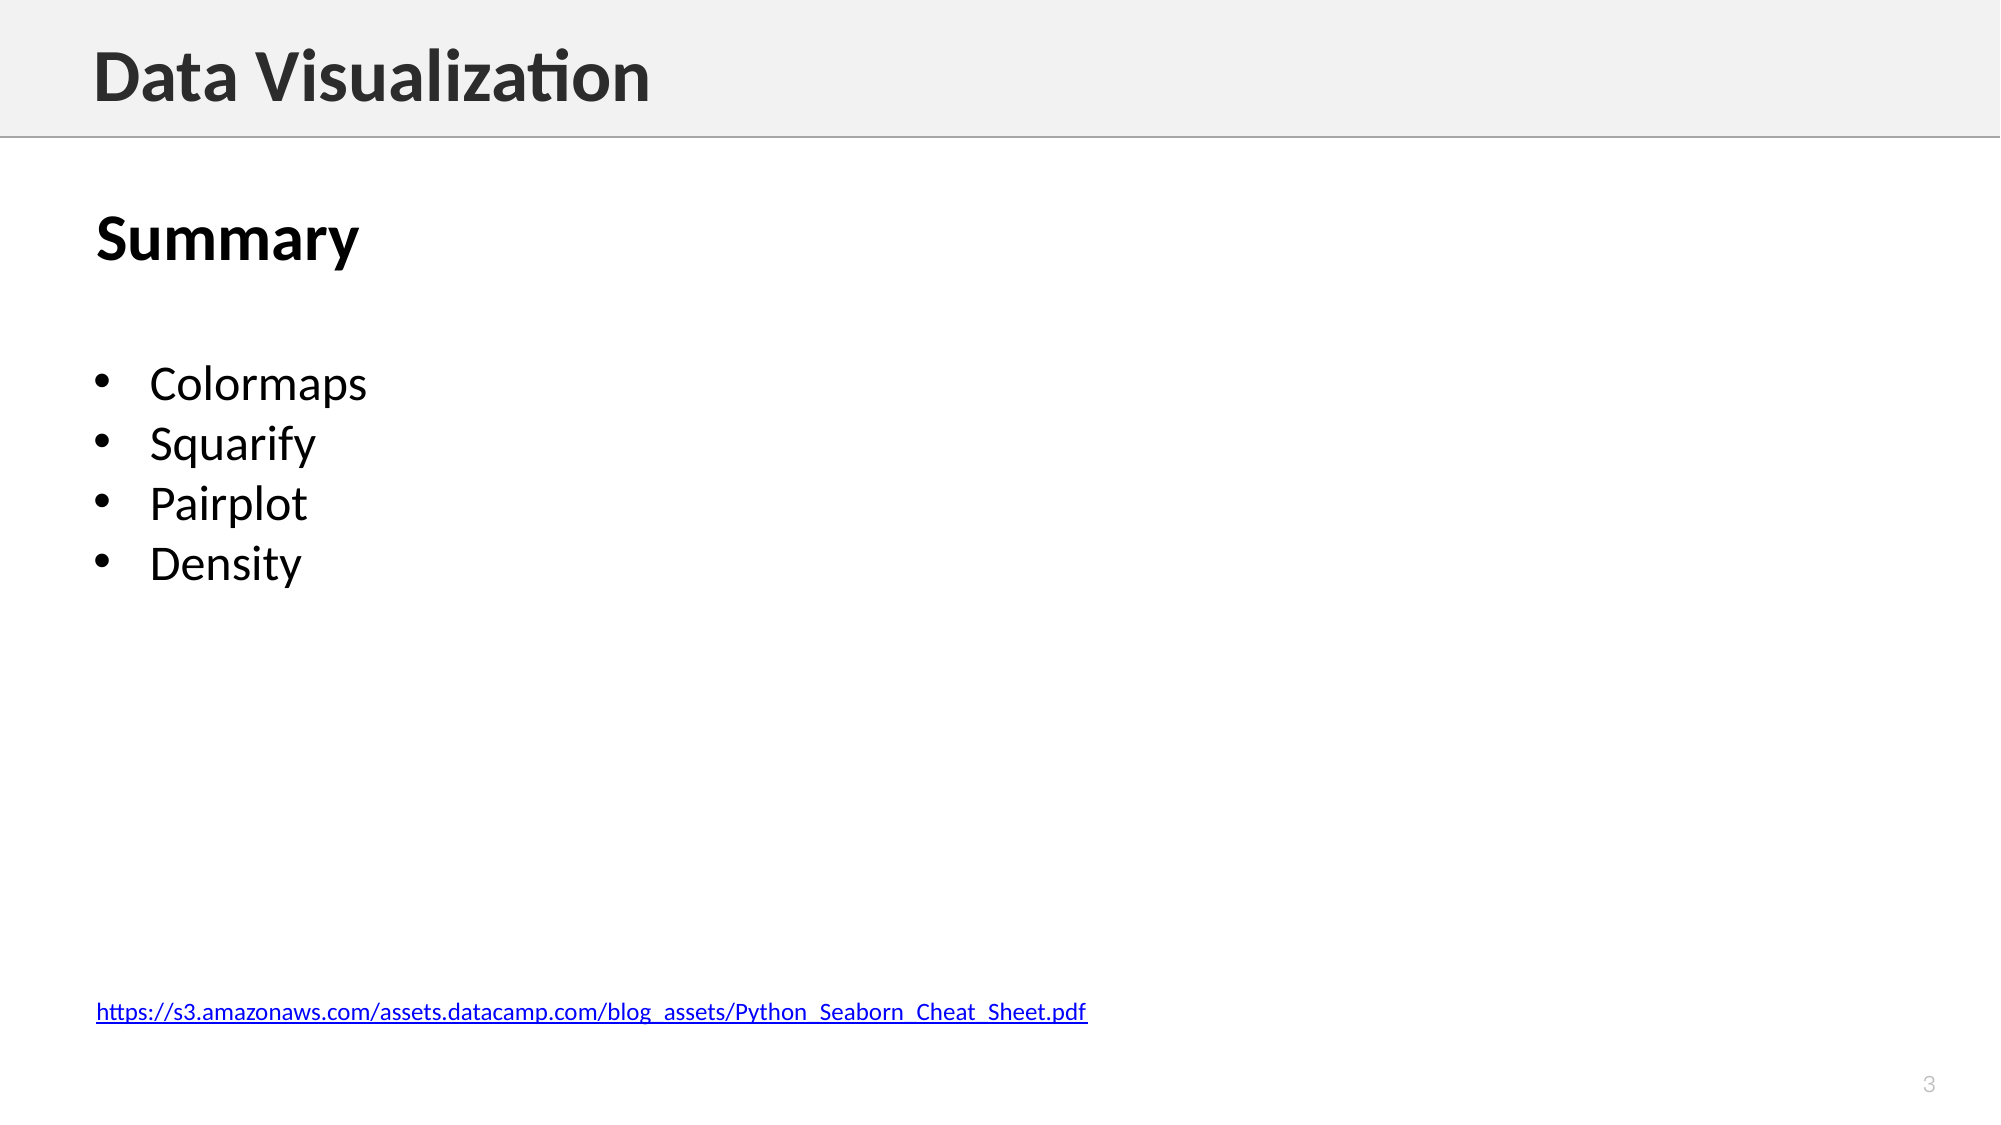

Data Visualization
Summary
Colormaps
Squarify
Pairplot
Density

https://s3.amazonaws.com/assets.datacamp.com/blog_assets/Python_Seaborn_Cheat_Sheet.pdf